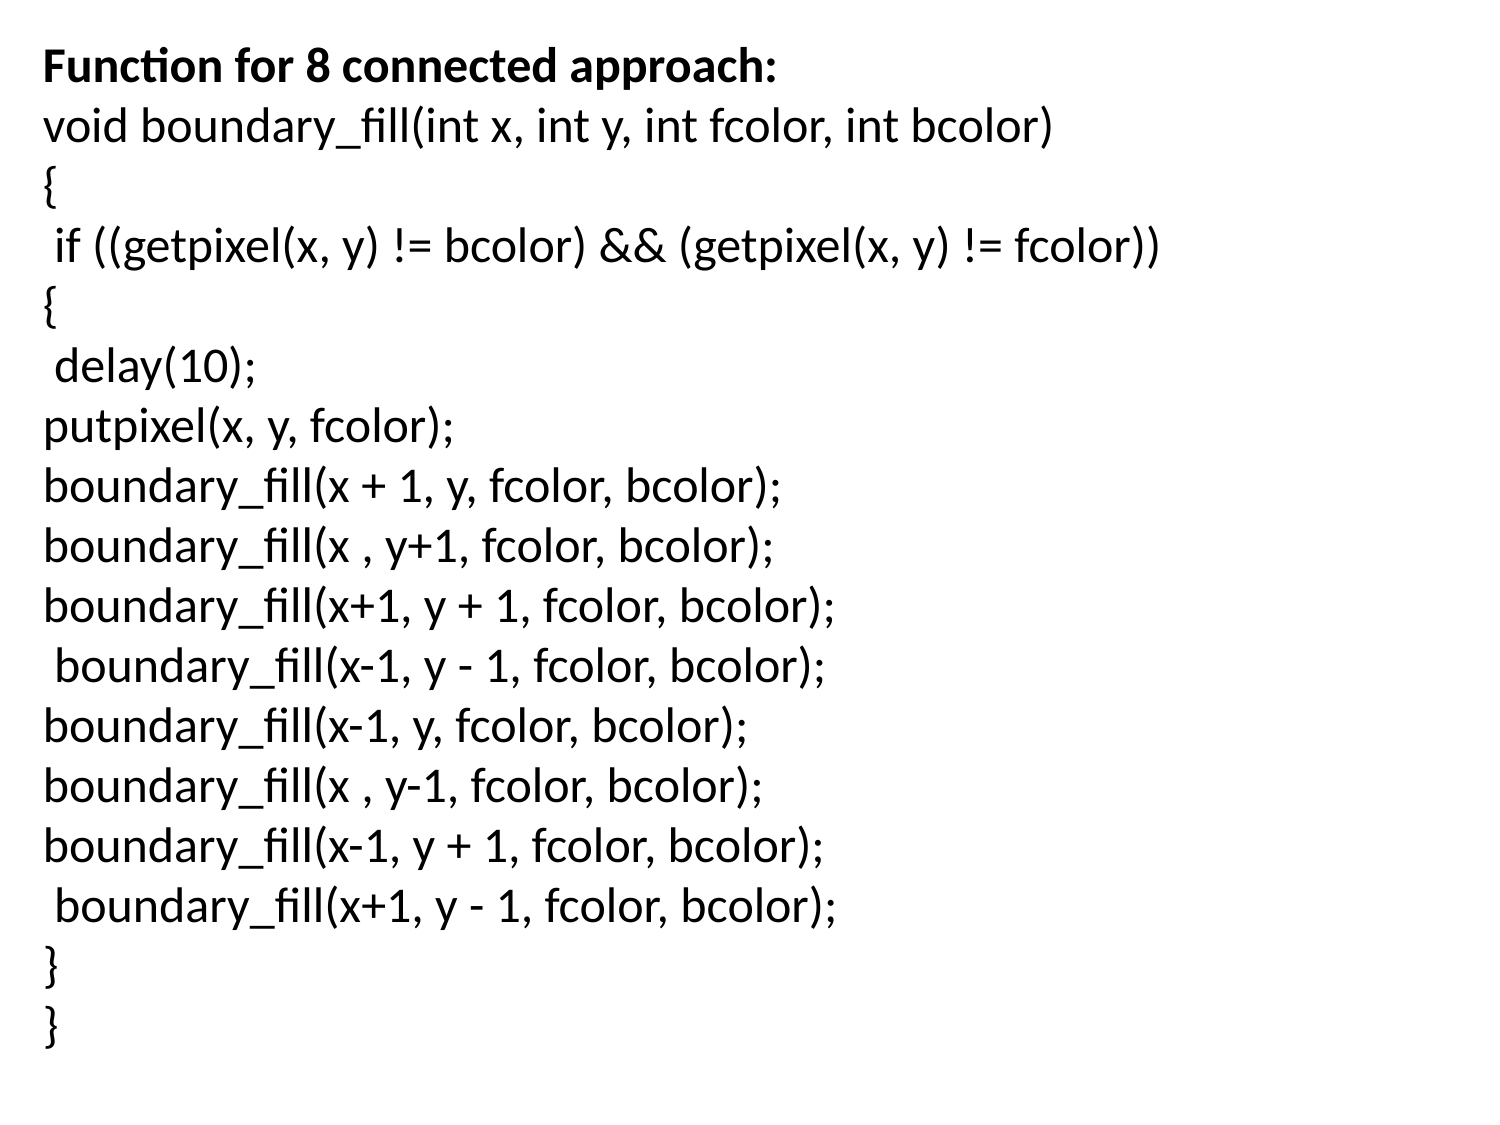

Function for 8 connected approach:
void boundary_fill(int x, int y, int fcolor, int bcolor)
{
 if ((getpixel(x, y) != bcolor) && (getpixel(x, y) != fcolor))
{
 delay(10);
putpixel(x, y, fcolor);
boundary_fill(x + 1, y, fcolor, bcolor);
boundary_fill(x , y+1, fcolor, bcolor);
boundary_fill(x+1, y + 1, fcolor, bcolor);
 boundary_fill(x-1, y - 1, fcolor, bcolor);
boundary_fill(x-1, y, fcolor, bcolor);
boundary_fill(x , y-1, fcolor, bcolor);
boundary_fill(x-1, y + 1, fcolor, bcolor);
 boundary_fill(x+1, y - 1, fcolor, bcolor);
}
}